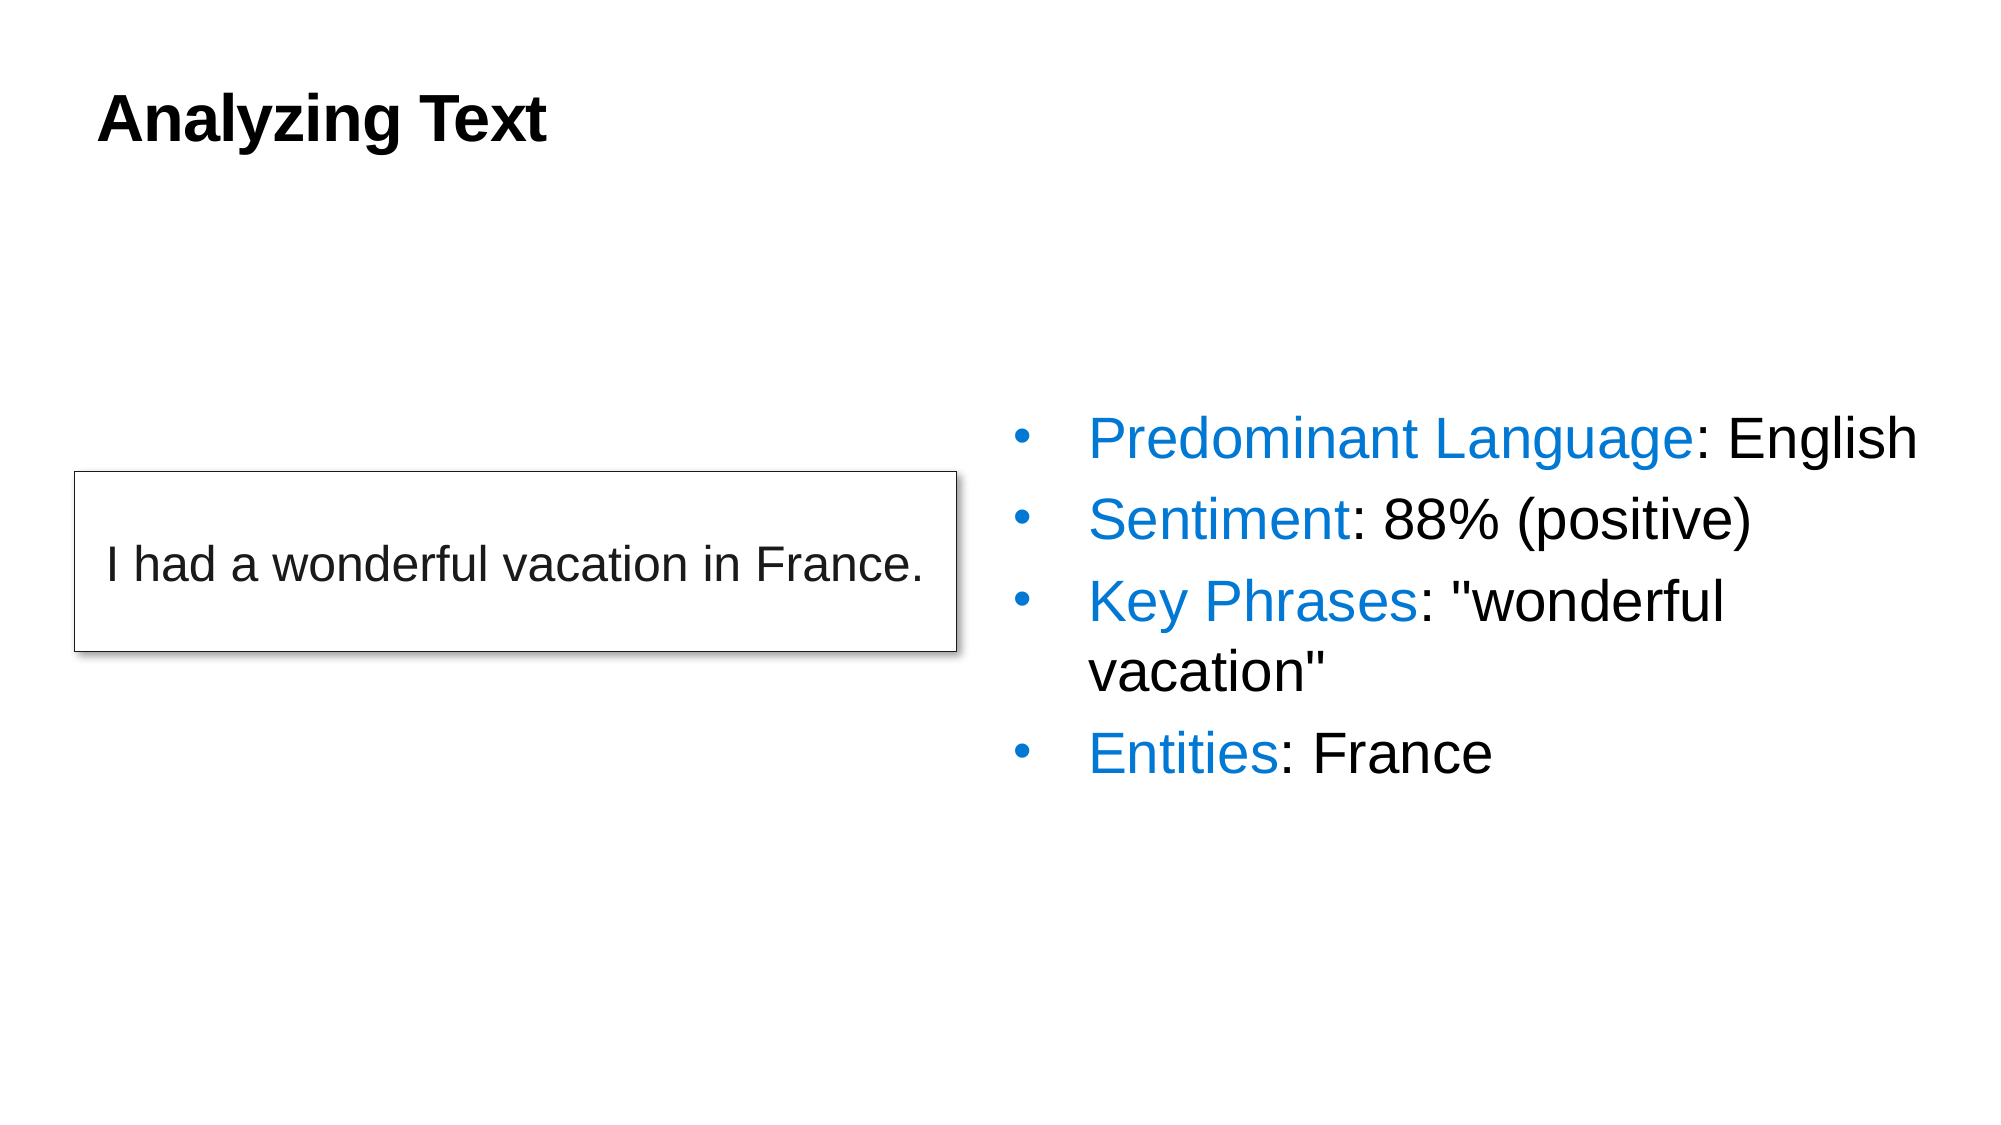

# Analyzing Text
Predominant Language: English
Sentiment: 88% (positive)
Key Phrases: "wonderful vacation"
Entities: France

I had a wonderful vacation in France.